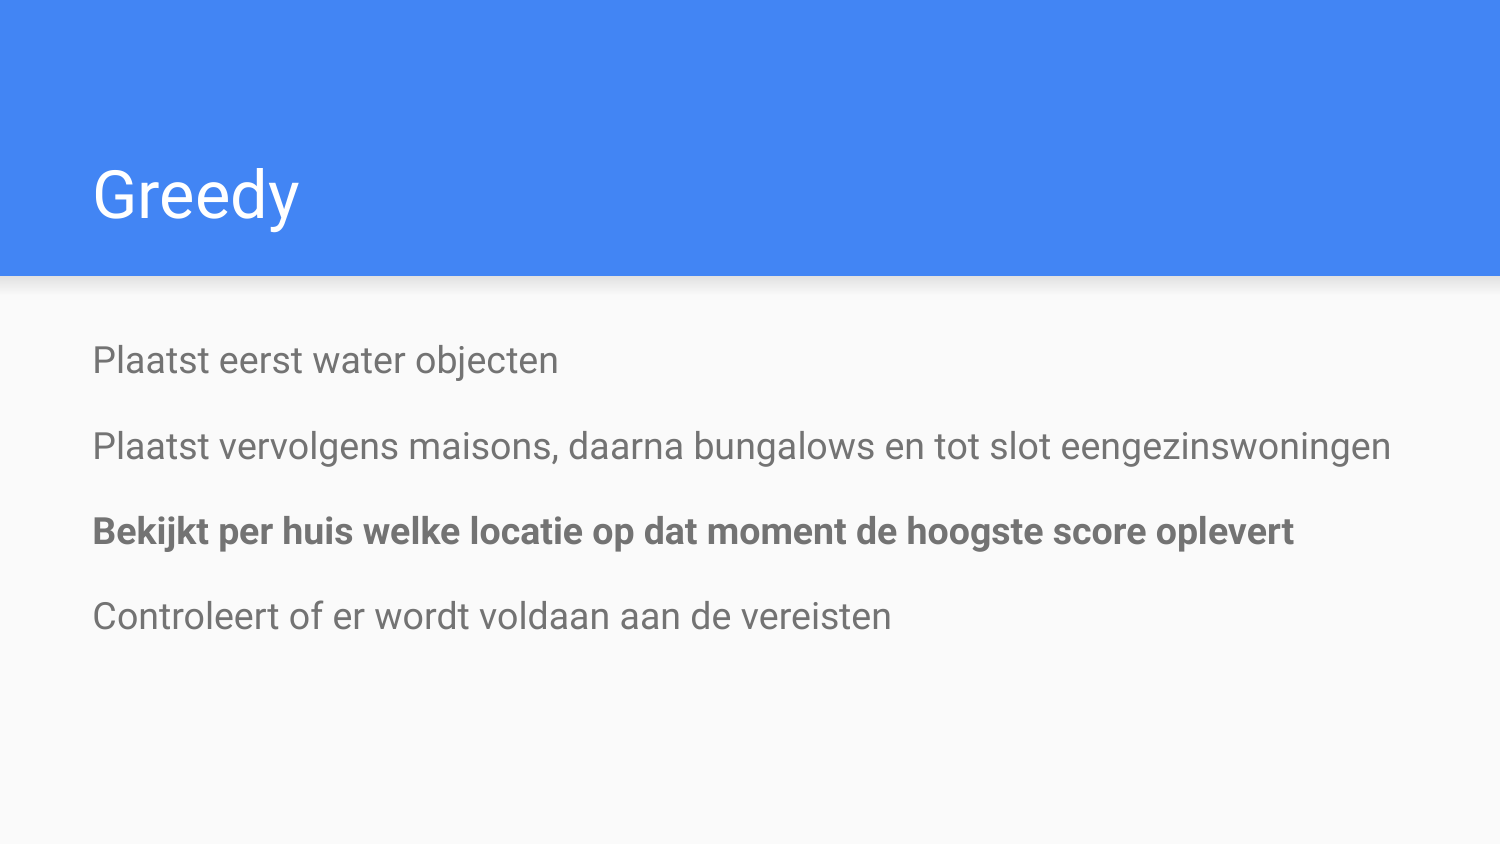

# Greedy
Plaatst eerst water objecten
Plaatst vervolgens maisons, daarna bungalows en tot slot eengezinswoningen
Bekijkt per huis welke locatie op dat moment de hoogste score oplevert
Controleert of er wordt voldaan aan de vereisten